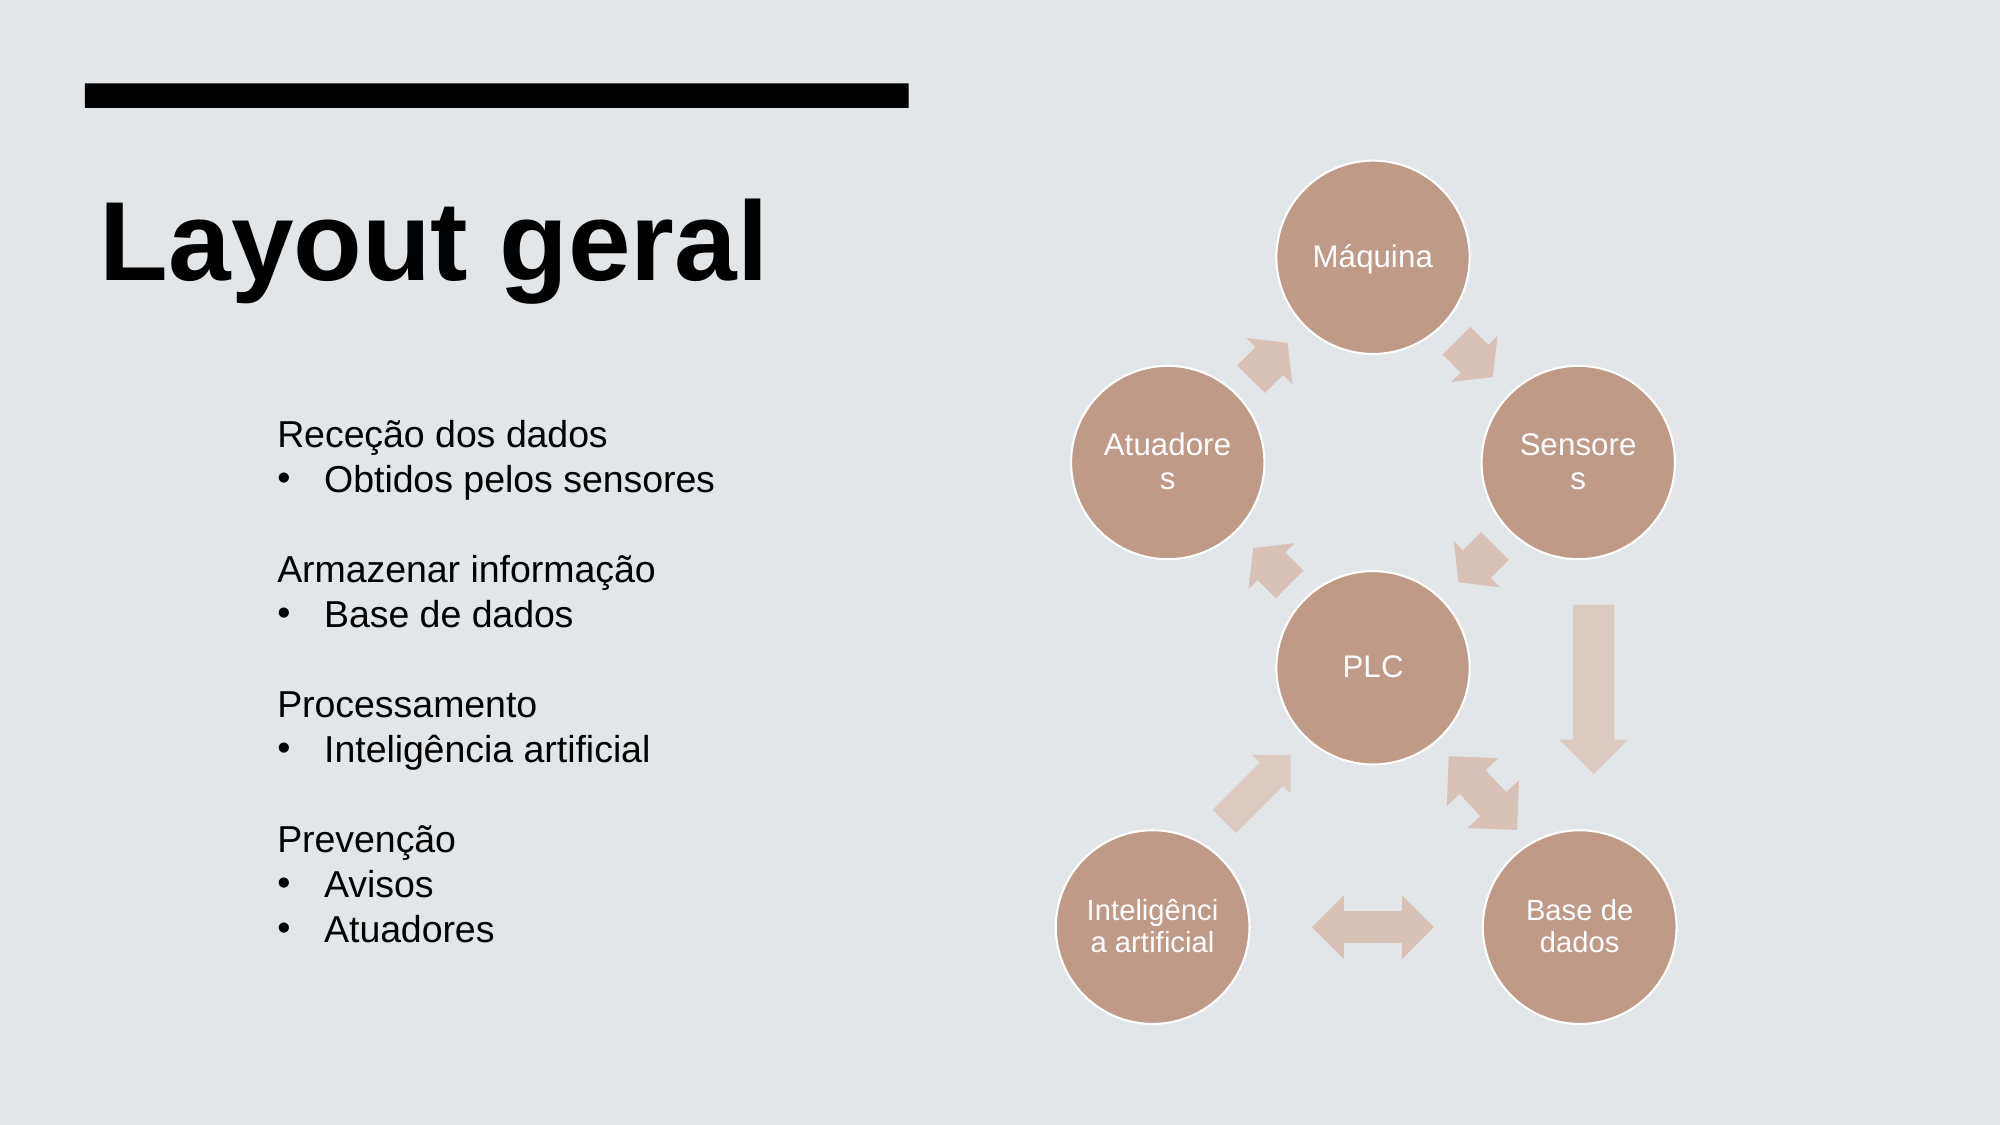

# Layout geral
Máquina

Sensores

PLC

Atuadores

Inteligência artificial

Base de dados

Receção dos dados
Obtidos pelos sensores

Armazenar informação
Base de dados

Processamento
Inteligência artificial

Prevenção
Avisos
Atuadores